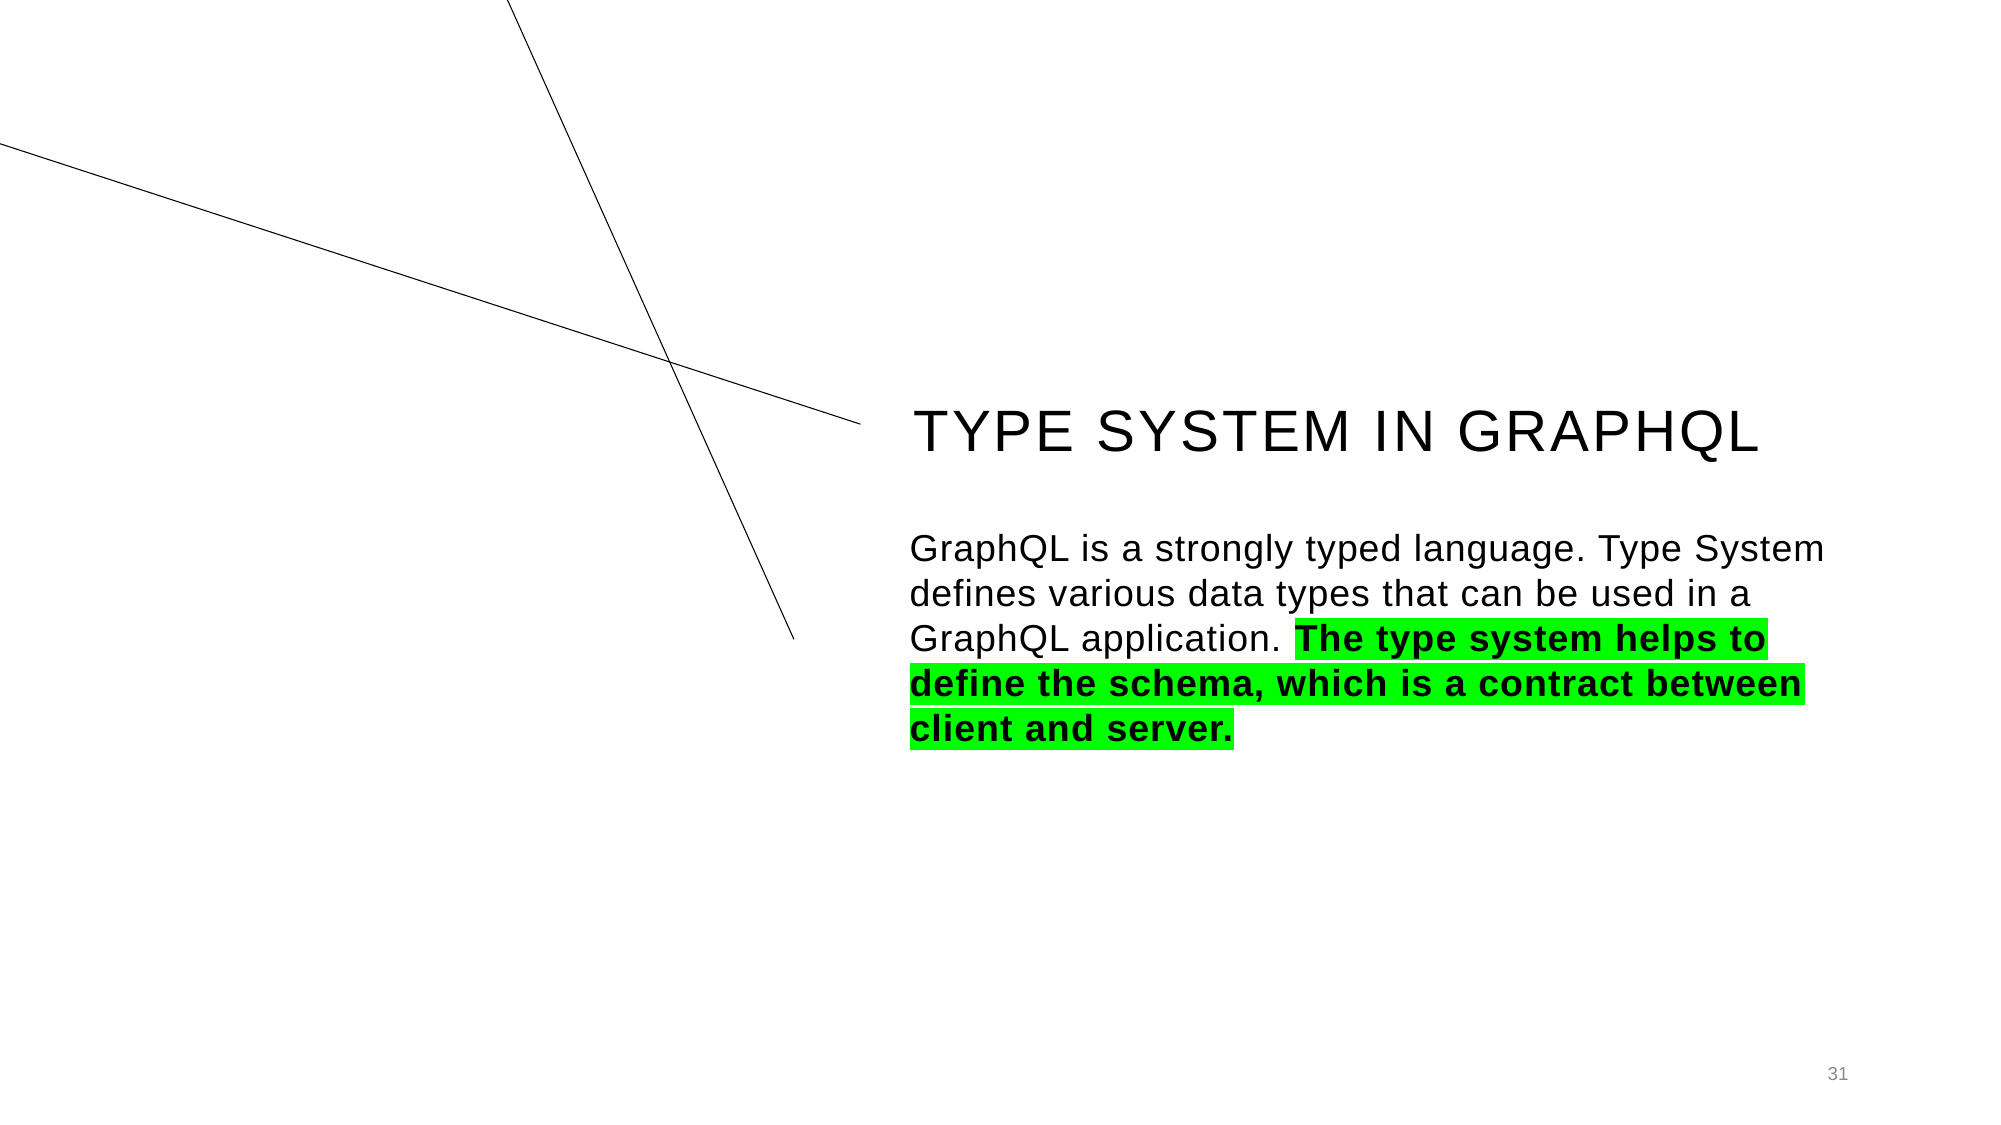

# TYPE SYSTEM IN GRAPHQL
GraphQL is a strongly typed language. Type System defines various data types that can be used in a GraphQL application. The type system helps to define the schema, which is a contract between client and server.
31